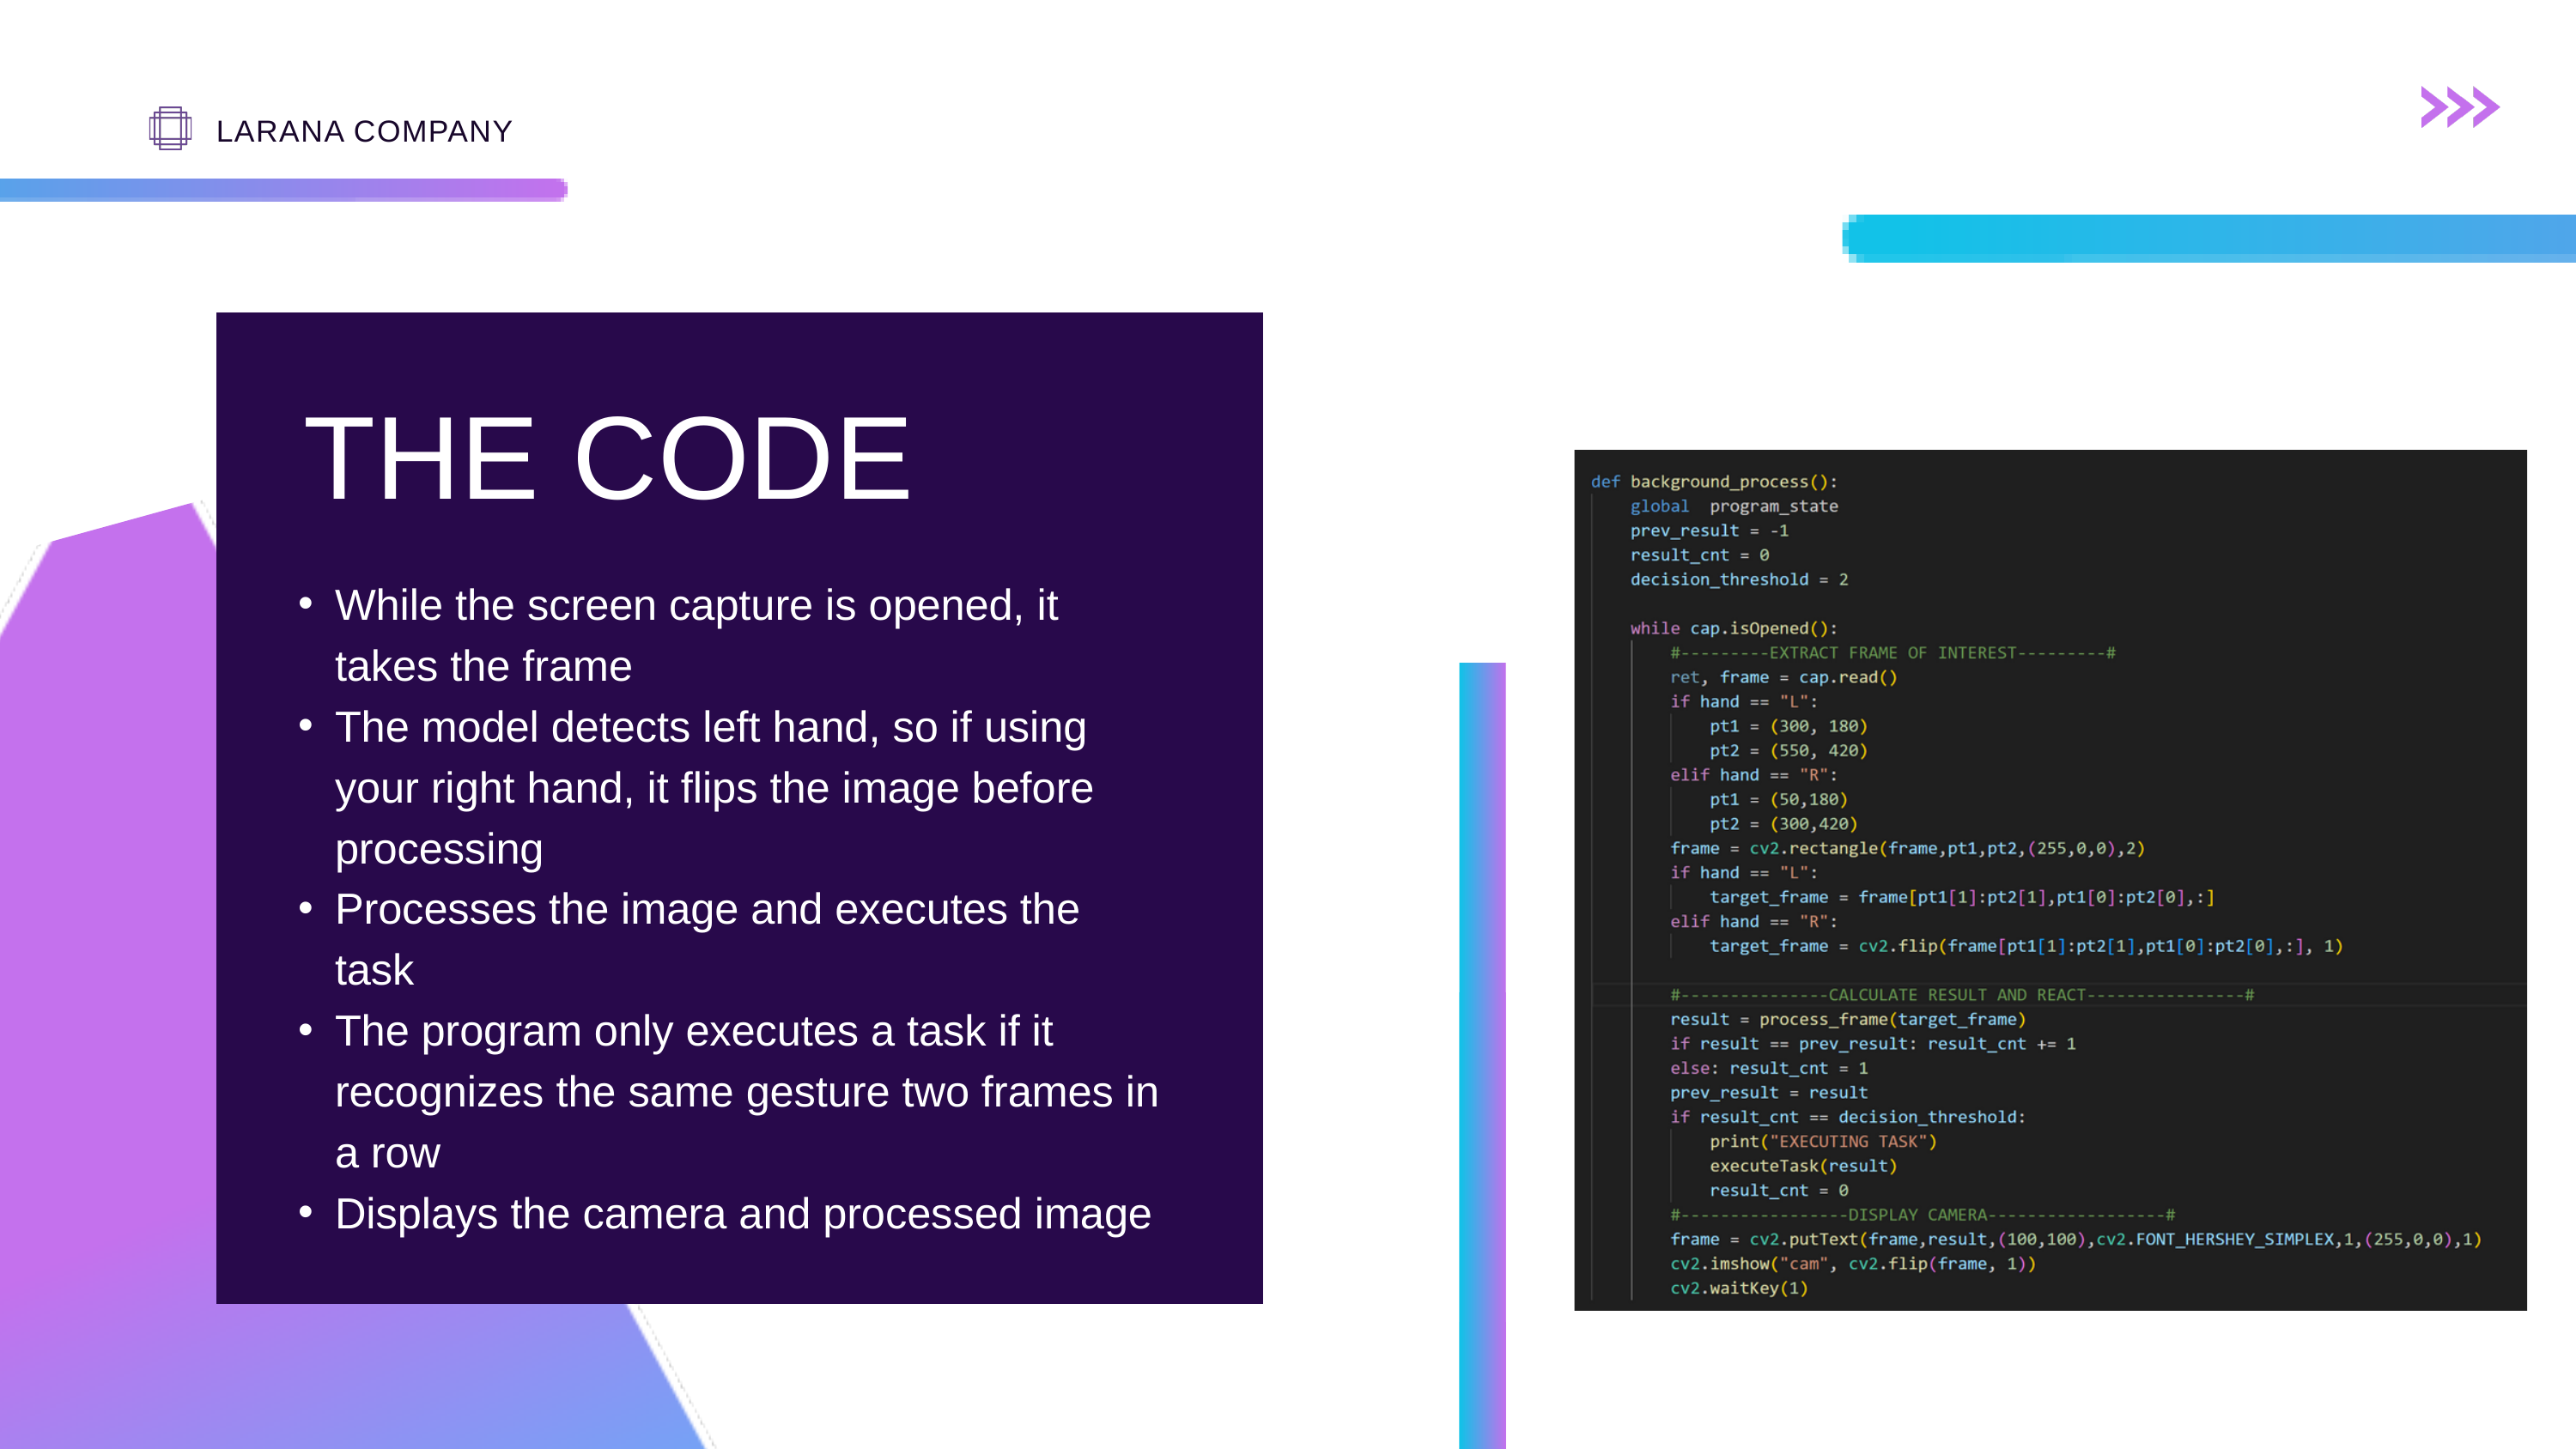

LARANA COMPANY

THE CODE

While the screen capture is opened, it takes the frame
The model detects left hand, so if using your right hand, it flips the image before processing
Processes the image and executes the task
The program only executes a task if it recognizes the same gesture two frames in a row
Displays the camera and processed image